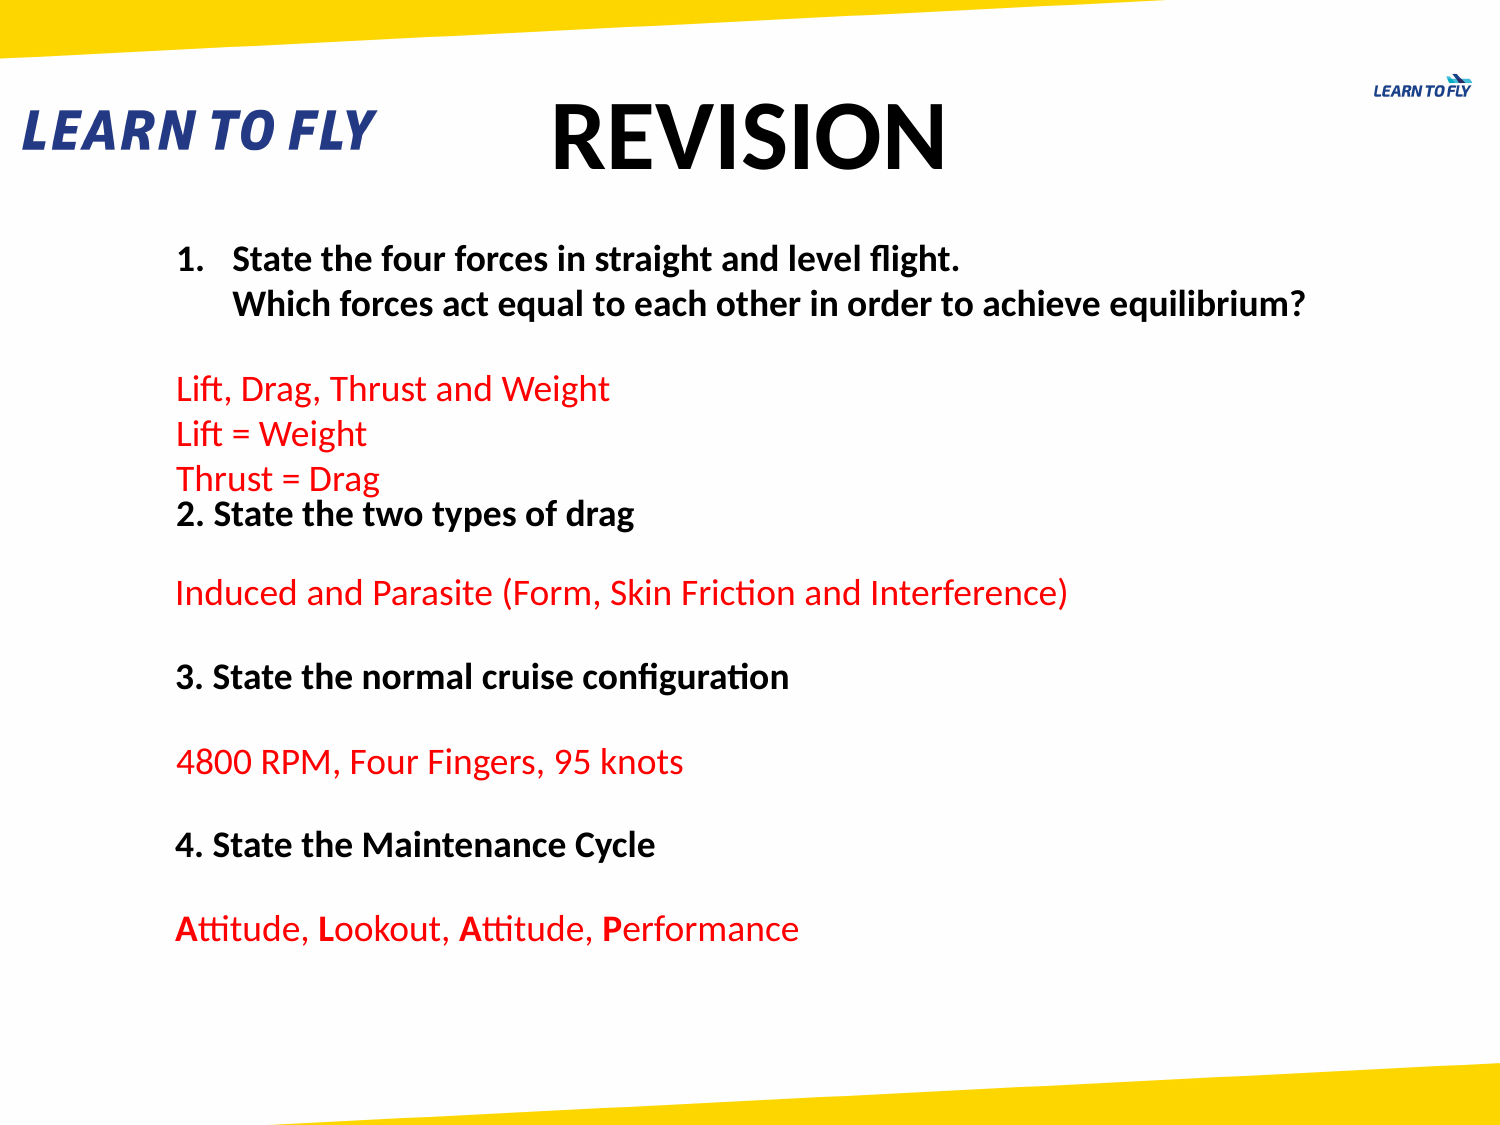

REVISION
State the four forces in straight and level flight.
Which forces act equal to each other in order to achieve equilibrium?
Lift, Drag, Thrust and Weight
Lift = Weight		Thrust = Drag
2. State the two types of drag
Induced and Parasite (Form, Skin Friction and Interference)
3. State the normal cruise configuration
4800 RPM, Four Fingers, 95 knots
4. State the Maintenance Cycle
Attitude, Lookout, Attitude, Performance